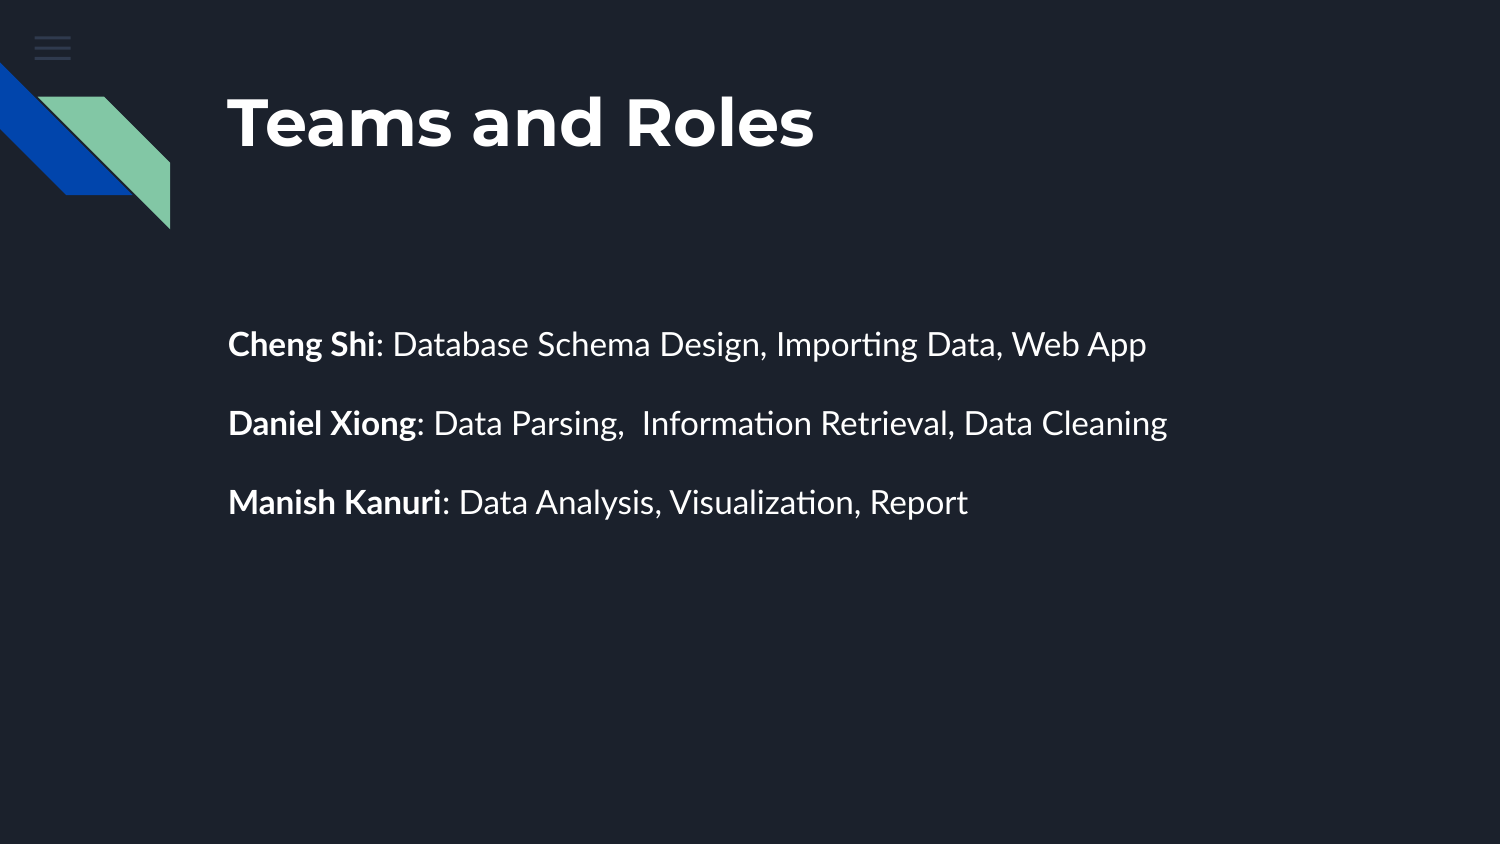

# Teams and Roles
Cheng Shi: Database Schema Design, Importing Data, Web App
Daniel Xiong: Data Parsing,  Information Retrieval, Data Cleaning
Manish Kanuri: Data Analysis, Visualization, Report